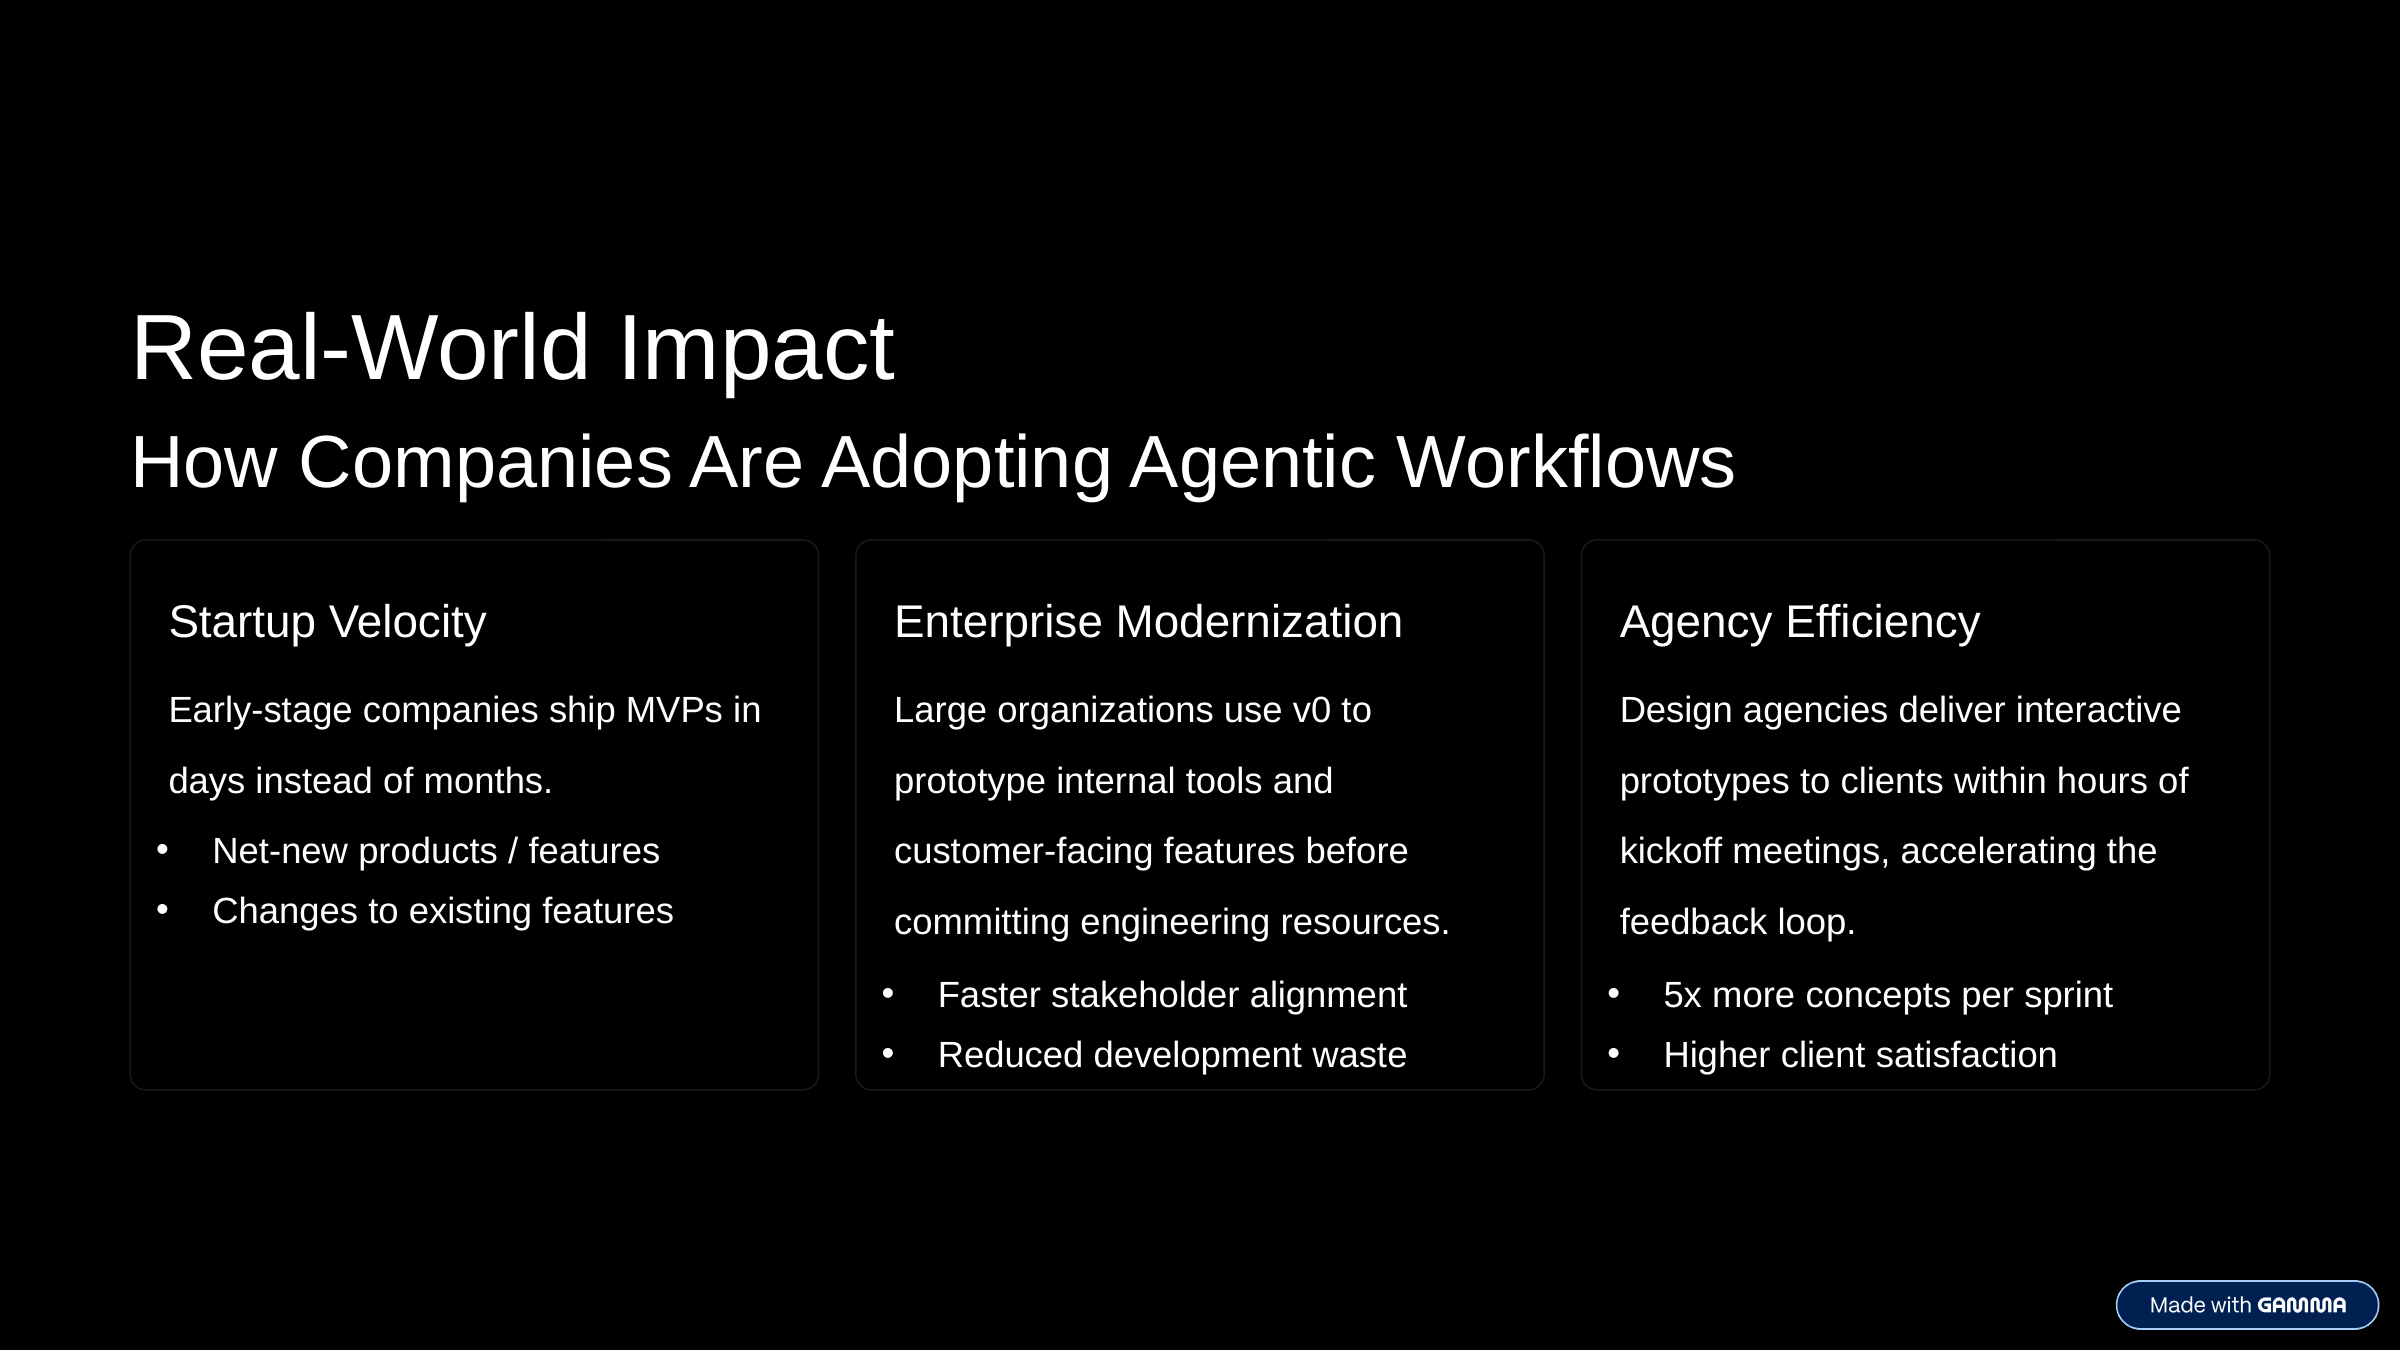

Real-World Impact
How Companies Are Adopting Agentic Workflows

Startup Velocity
Enterprise Modernization
Agency Efficiency
Early-stage companies ship MVPs in days instead of months.
Large organizations use v0 to prototype internal tools and customer-facing features before committing engineering resources.
Design agencies deliver interactive prototypes to clients within hours of kickoff meetings, accelerating the feedback loop.
Net-new products / features
Changes to existing features
Faster stakeholder alignment
5x more concepts per sprint
Reduced development waste
Higher client satisfaction